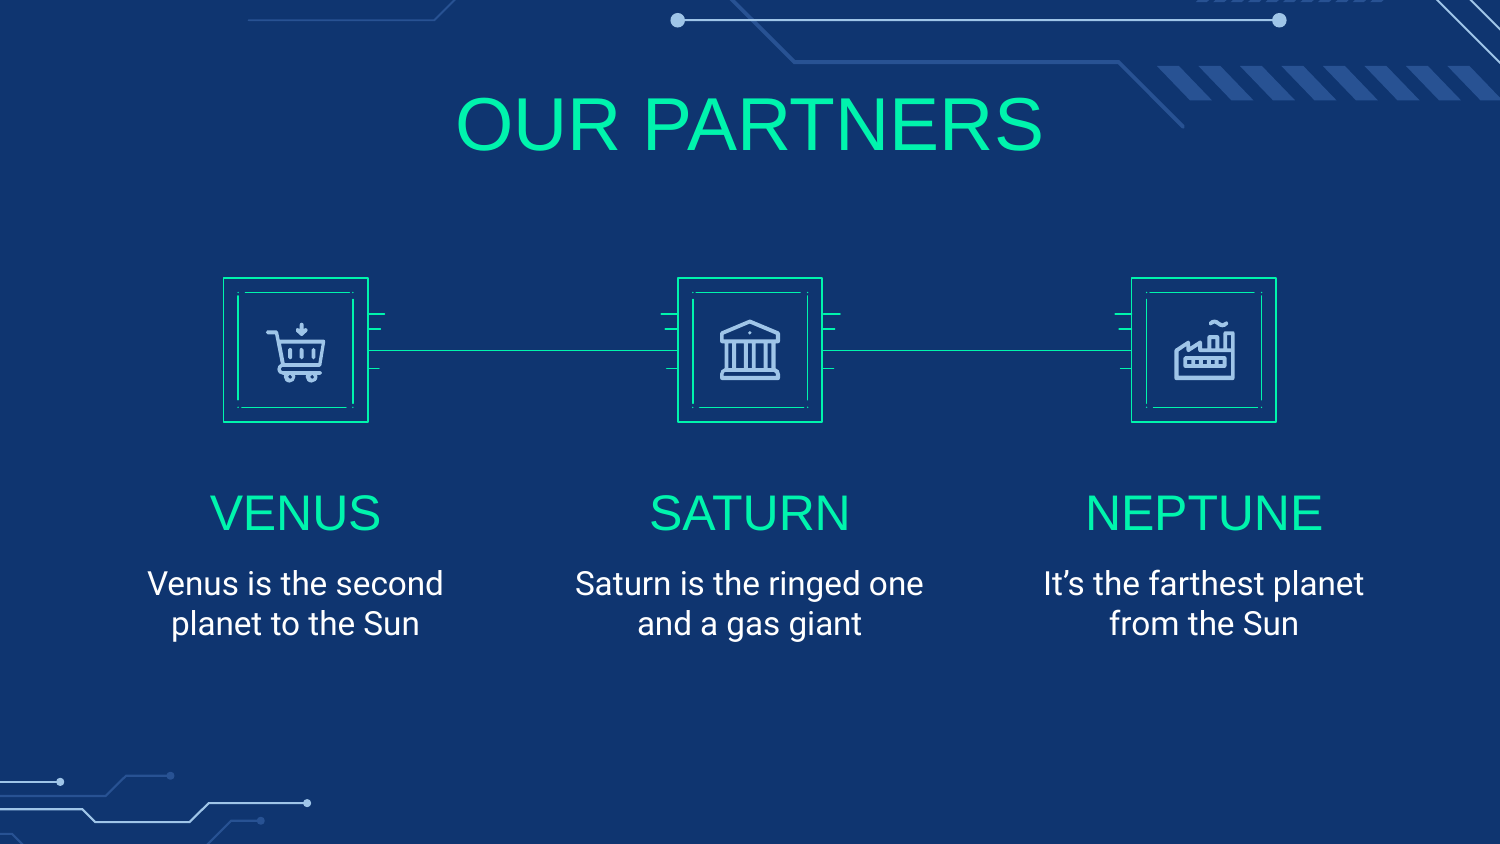

# OUR PARTNERS

VENUS
SATURN
NEPTUNE
Saturn is the ringed one and a gas giant
It’s the farthest planet from the Sun
Venus is the second planet to the Sun